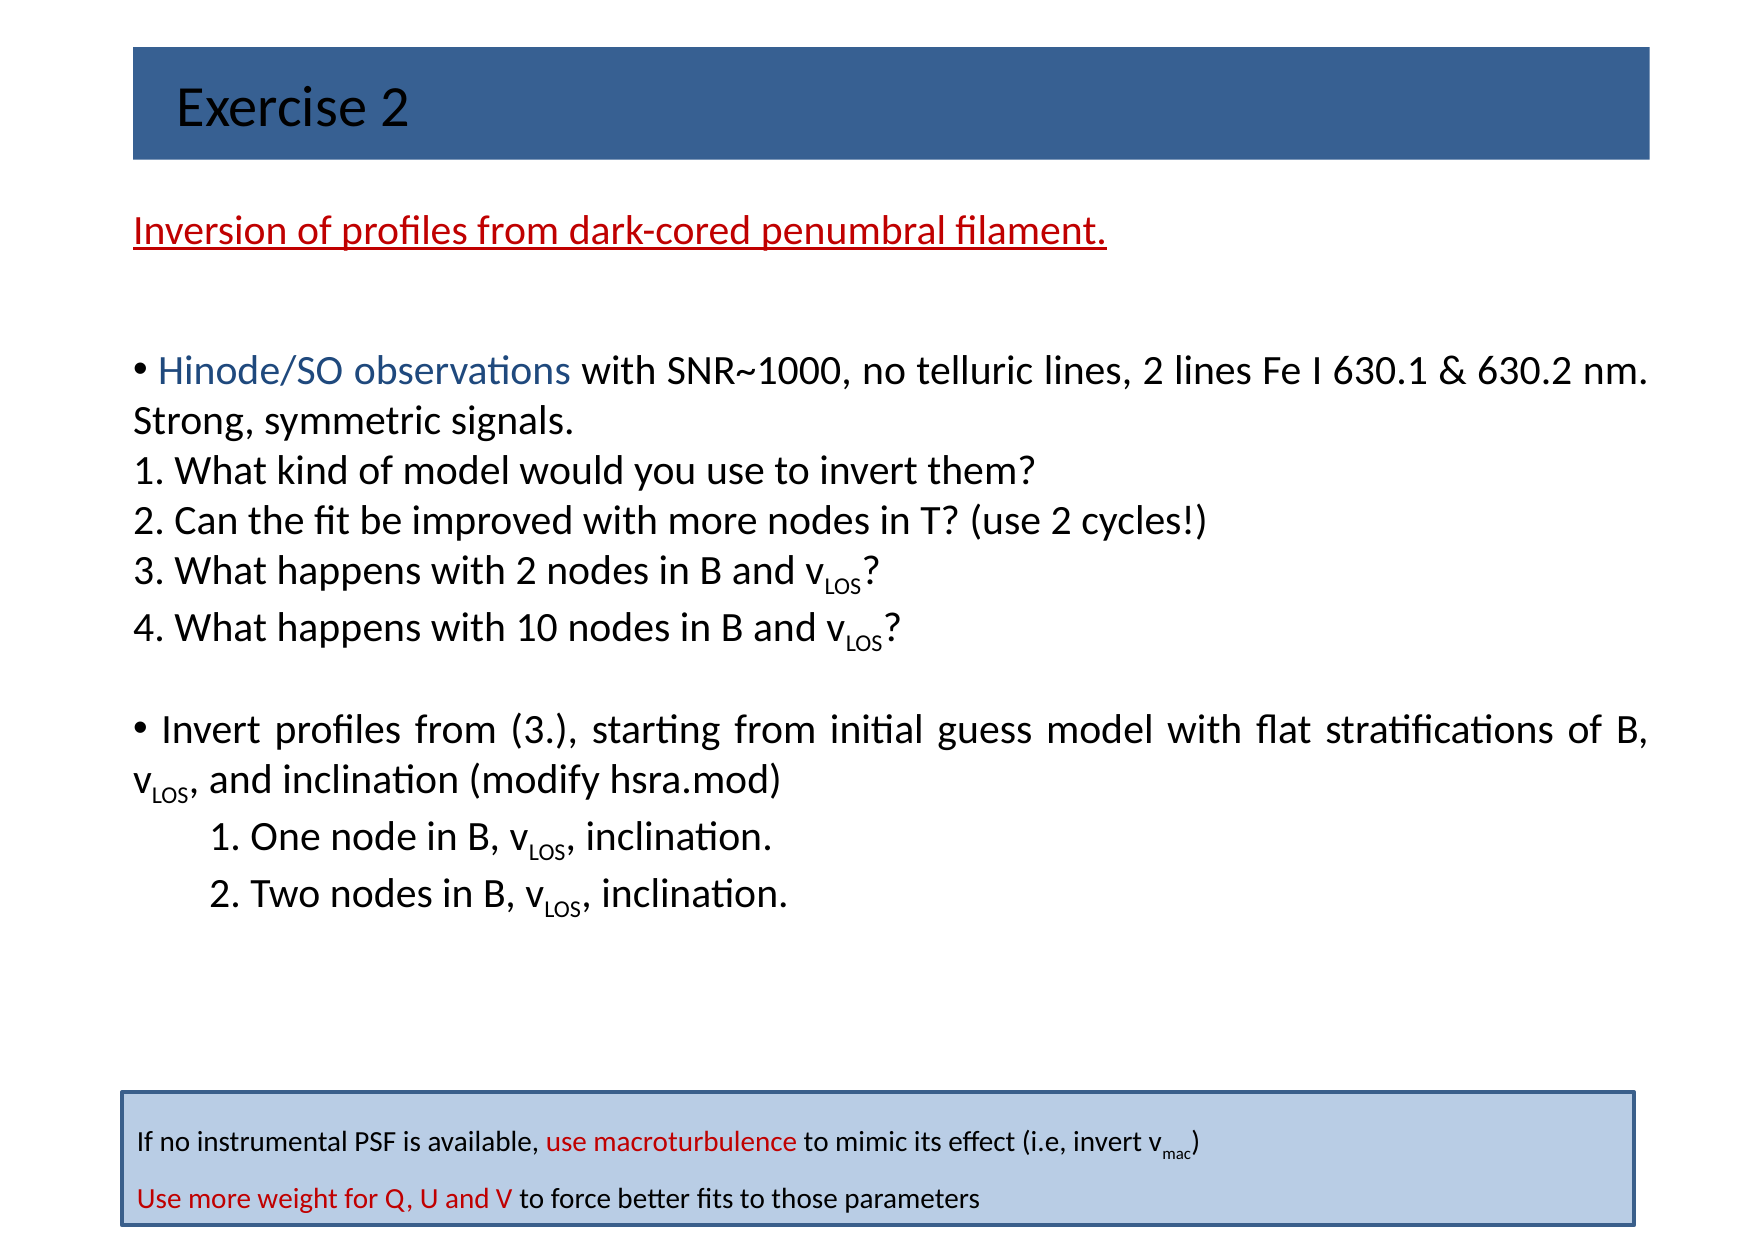

Exercise 2
Inversion of profiles from dark-cored penumbral filament.

 Hinode/SO observations with SNR~1000, no telluric lines, 2 lines Fe I 630.1 & 630.2 nm. Strong, symmetric signals.
1. What kind of model would you use to invert them?
2. Can the fit be improved with more nodes in T? (use 2 cycles!)
3. What happens with 2 nodes in B and vLOS?
4. What happens with 10 nodes in B and vLOS?

 Invert profiles from (3.), starting from initial guess model with flat stratifications of B, vLOS, and inclination (modify hsra.mod)
        1. One node in B, vLOS, inclination.
        2. Two nodes in B, vLOS, inclination.

If no instrumental PSF is available, use macroturbulence to mimic its effect (i.e, invert vmac)
Use more weight for Q, U and V to force better fits to those parameters